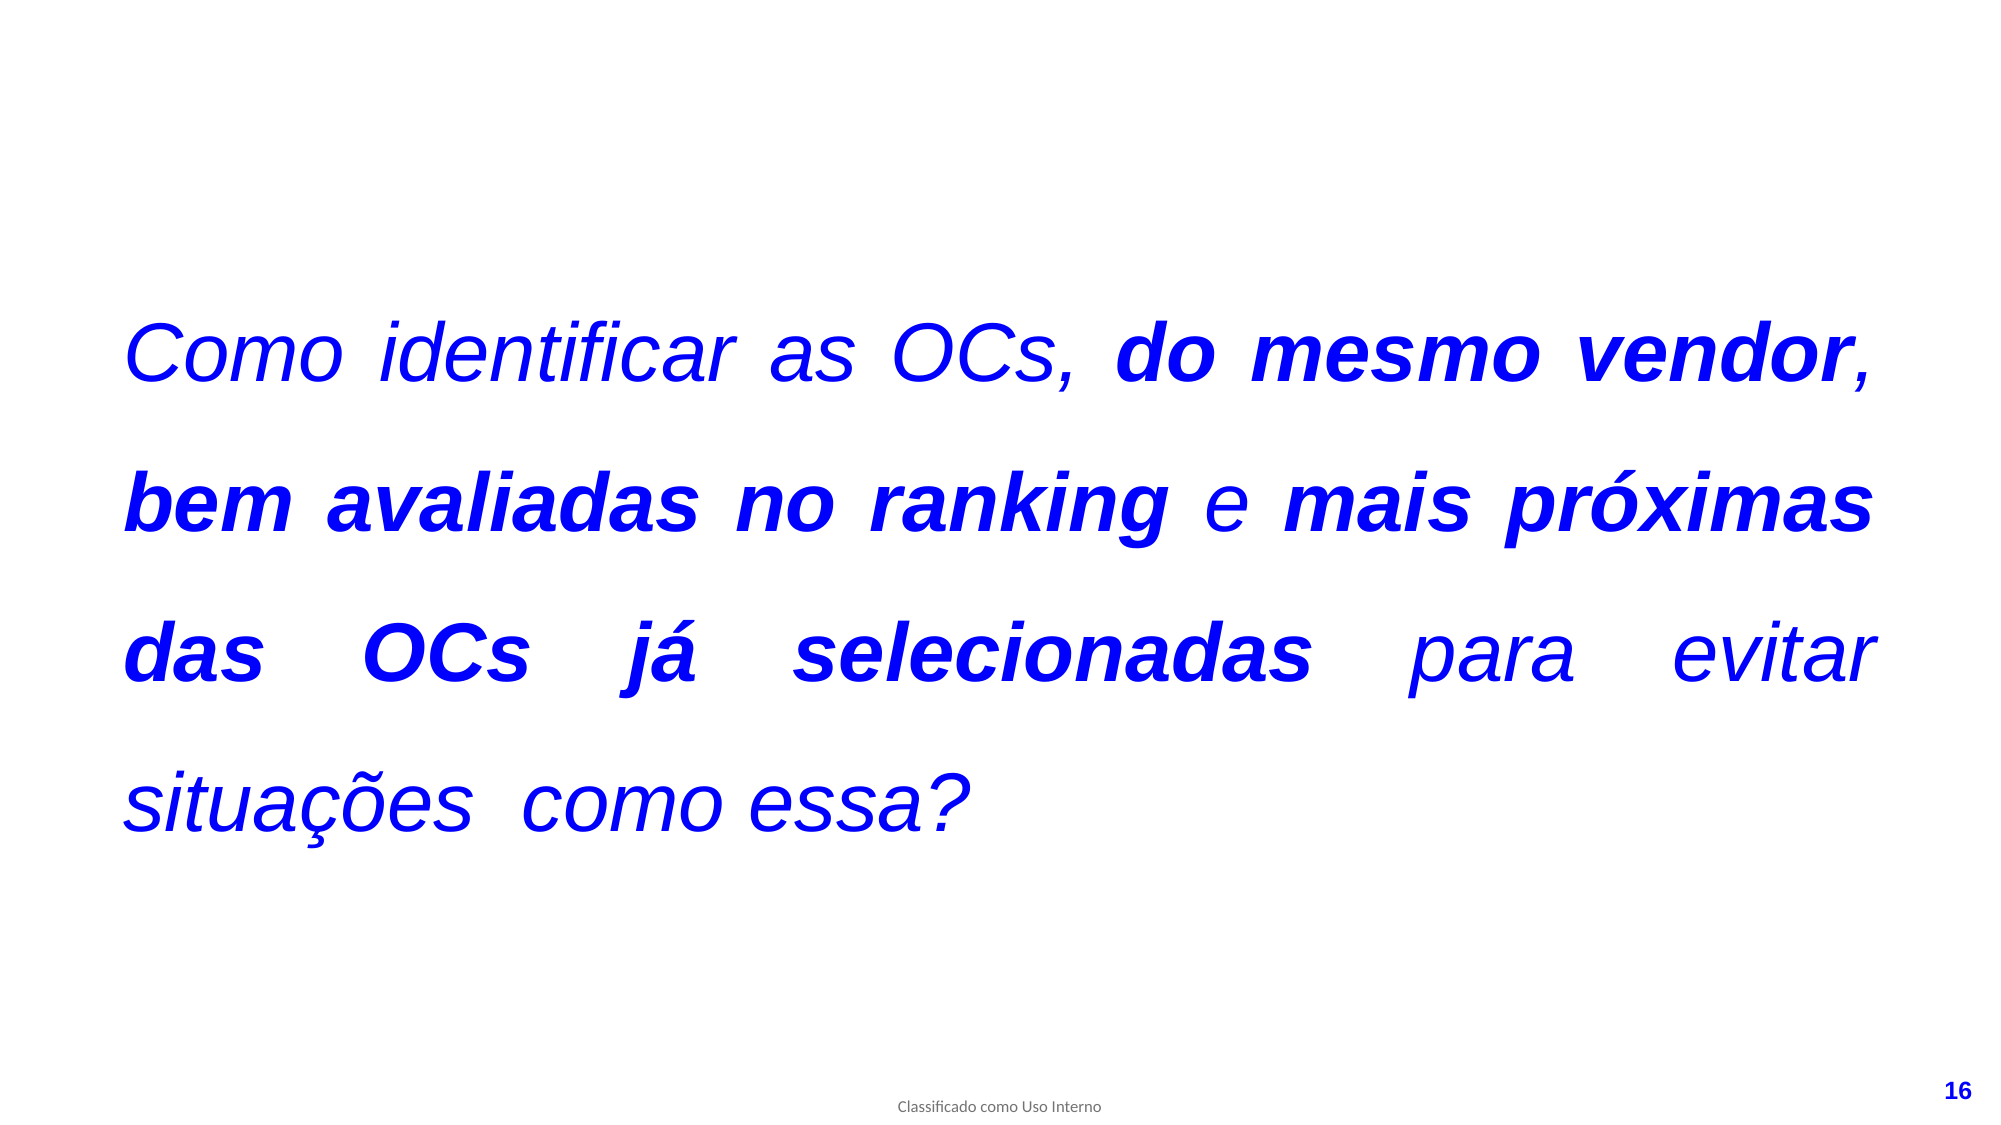

Como identificar as OCs, do mesmo vendor, bem avaliadas no ranking e mais próximas das OCs já selecionadas para evitar situações  como essa?
16